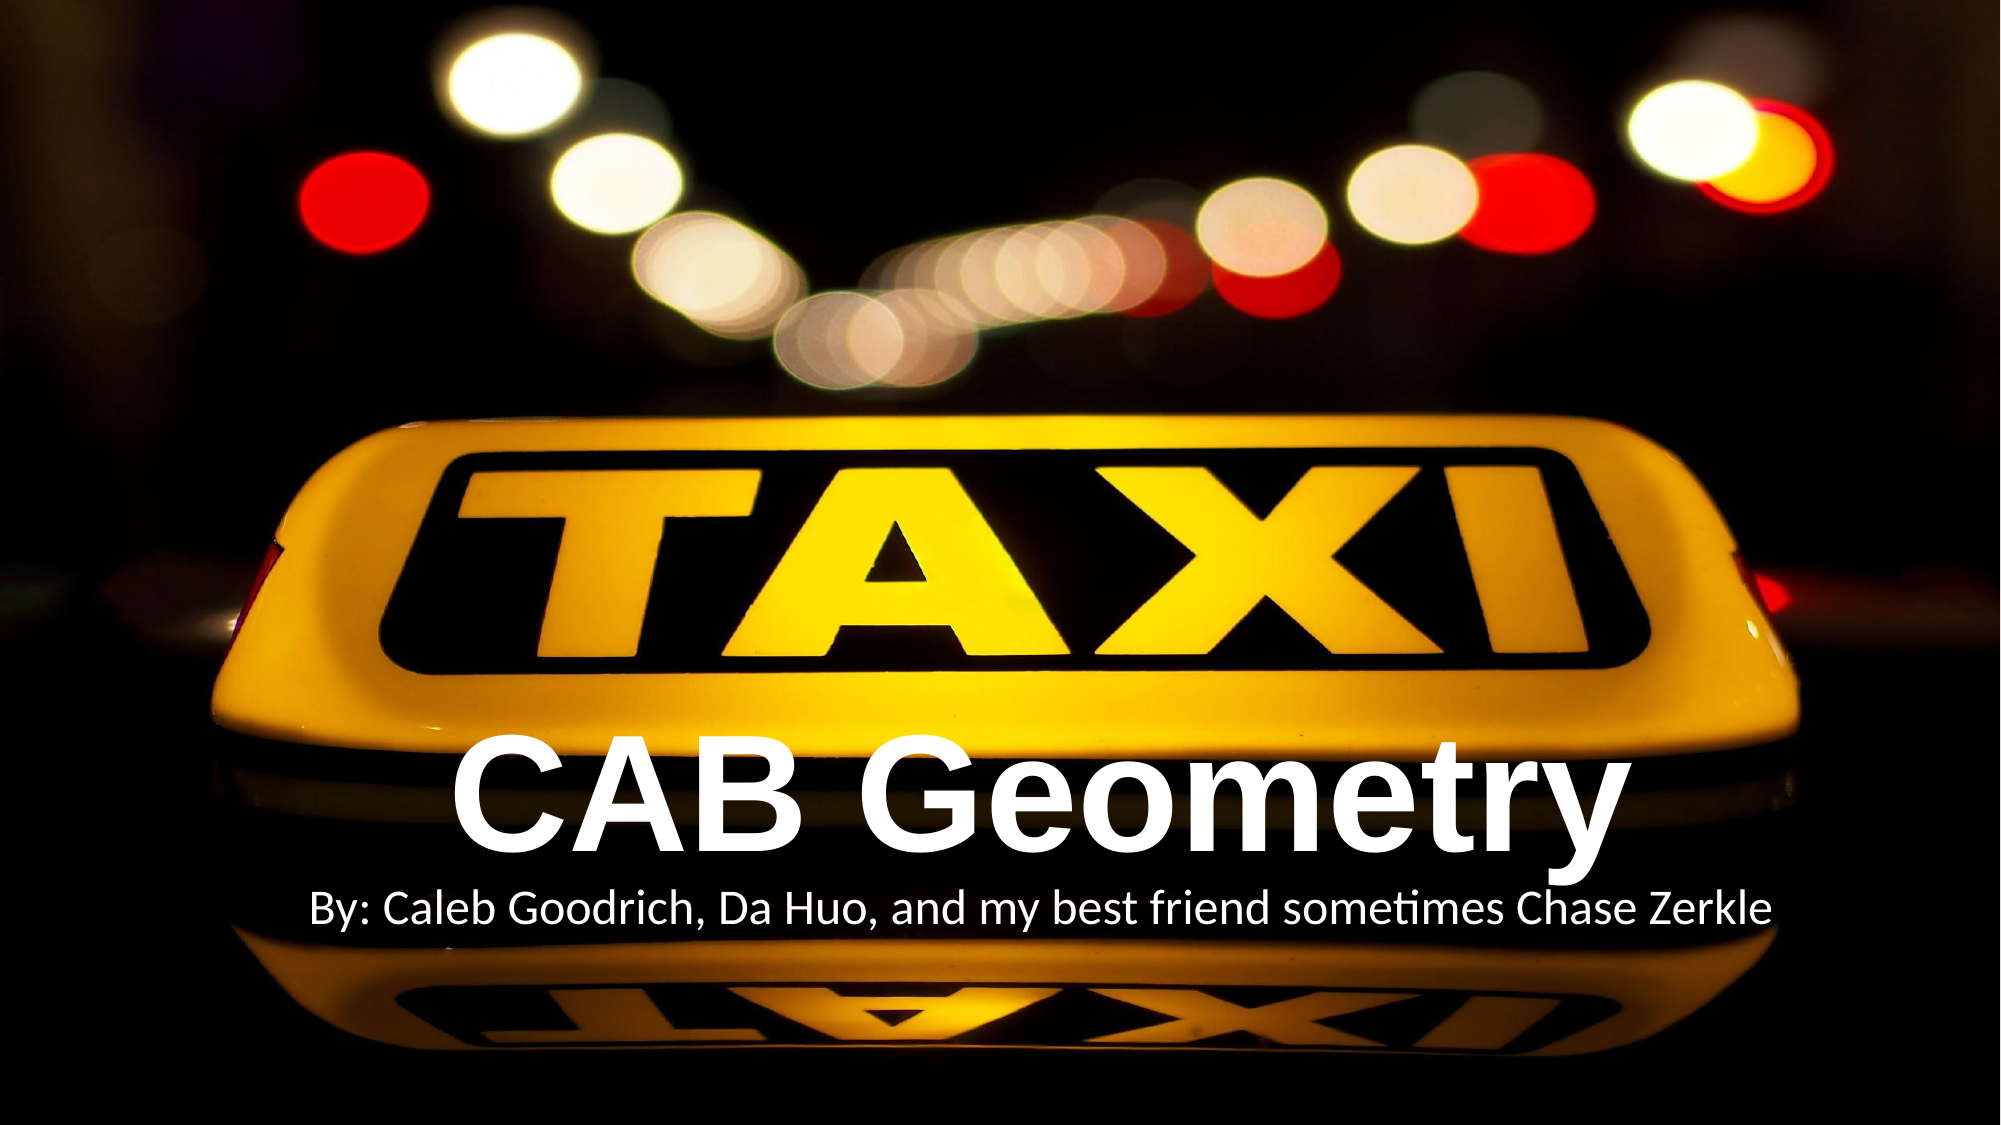

# CAB Geometry
By: Caleb Goodrich, Da Huo, and my best friend sometimes Chase Zerkle